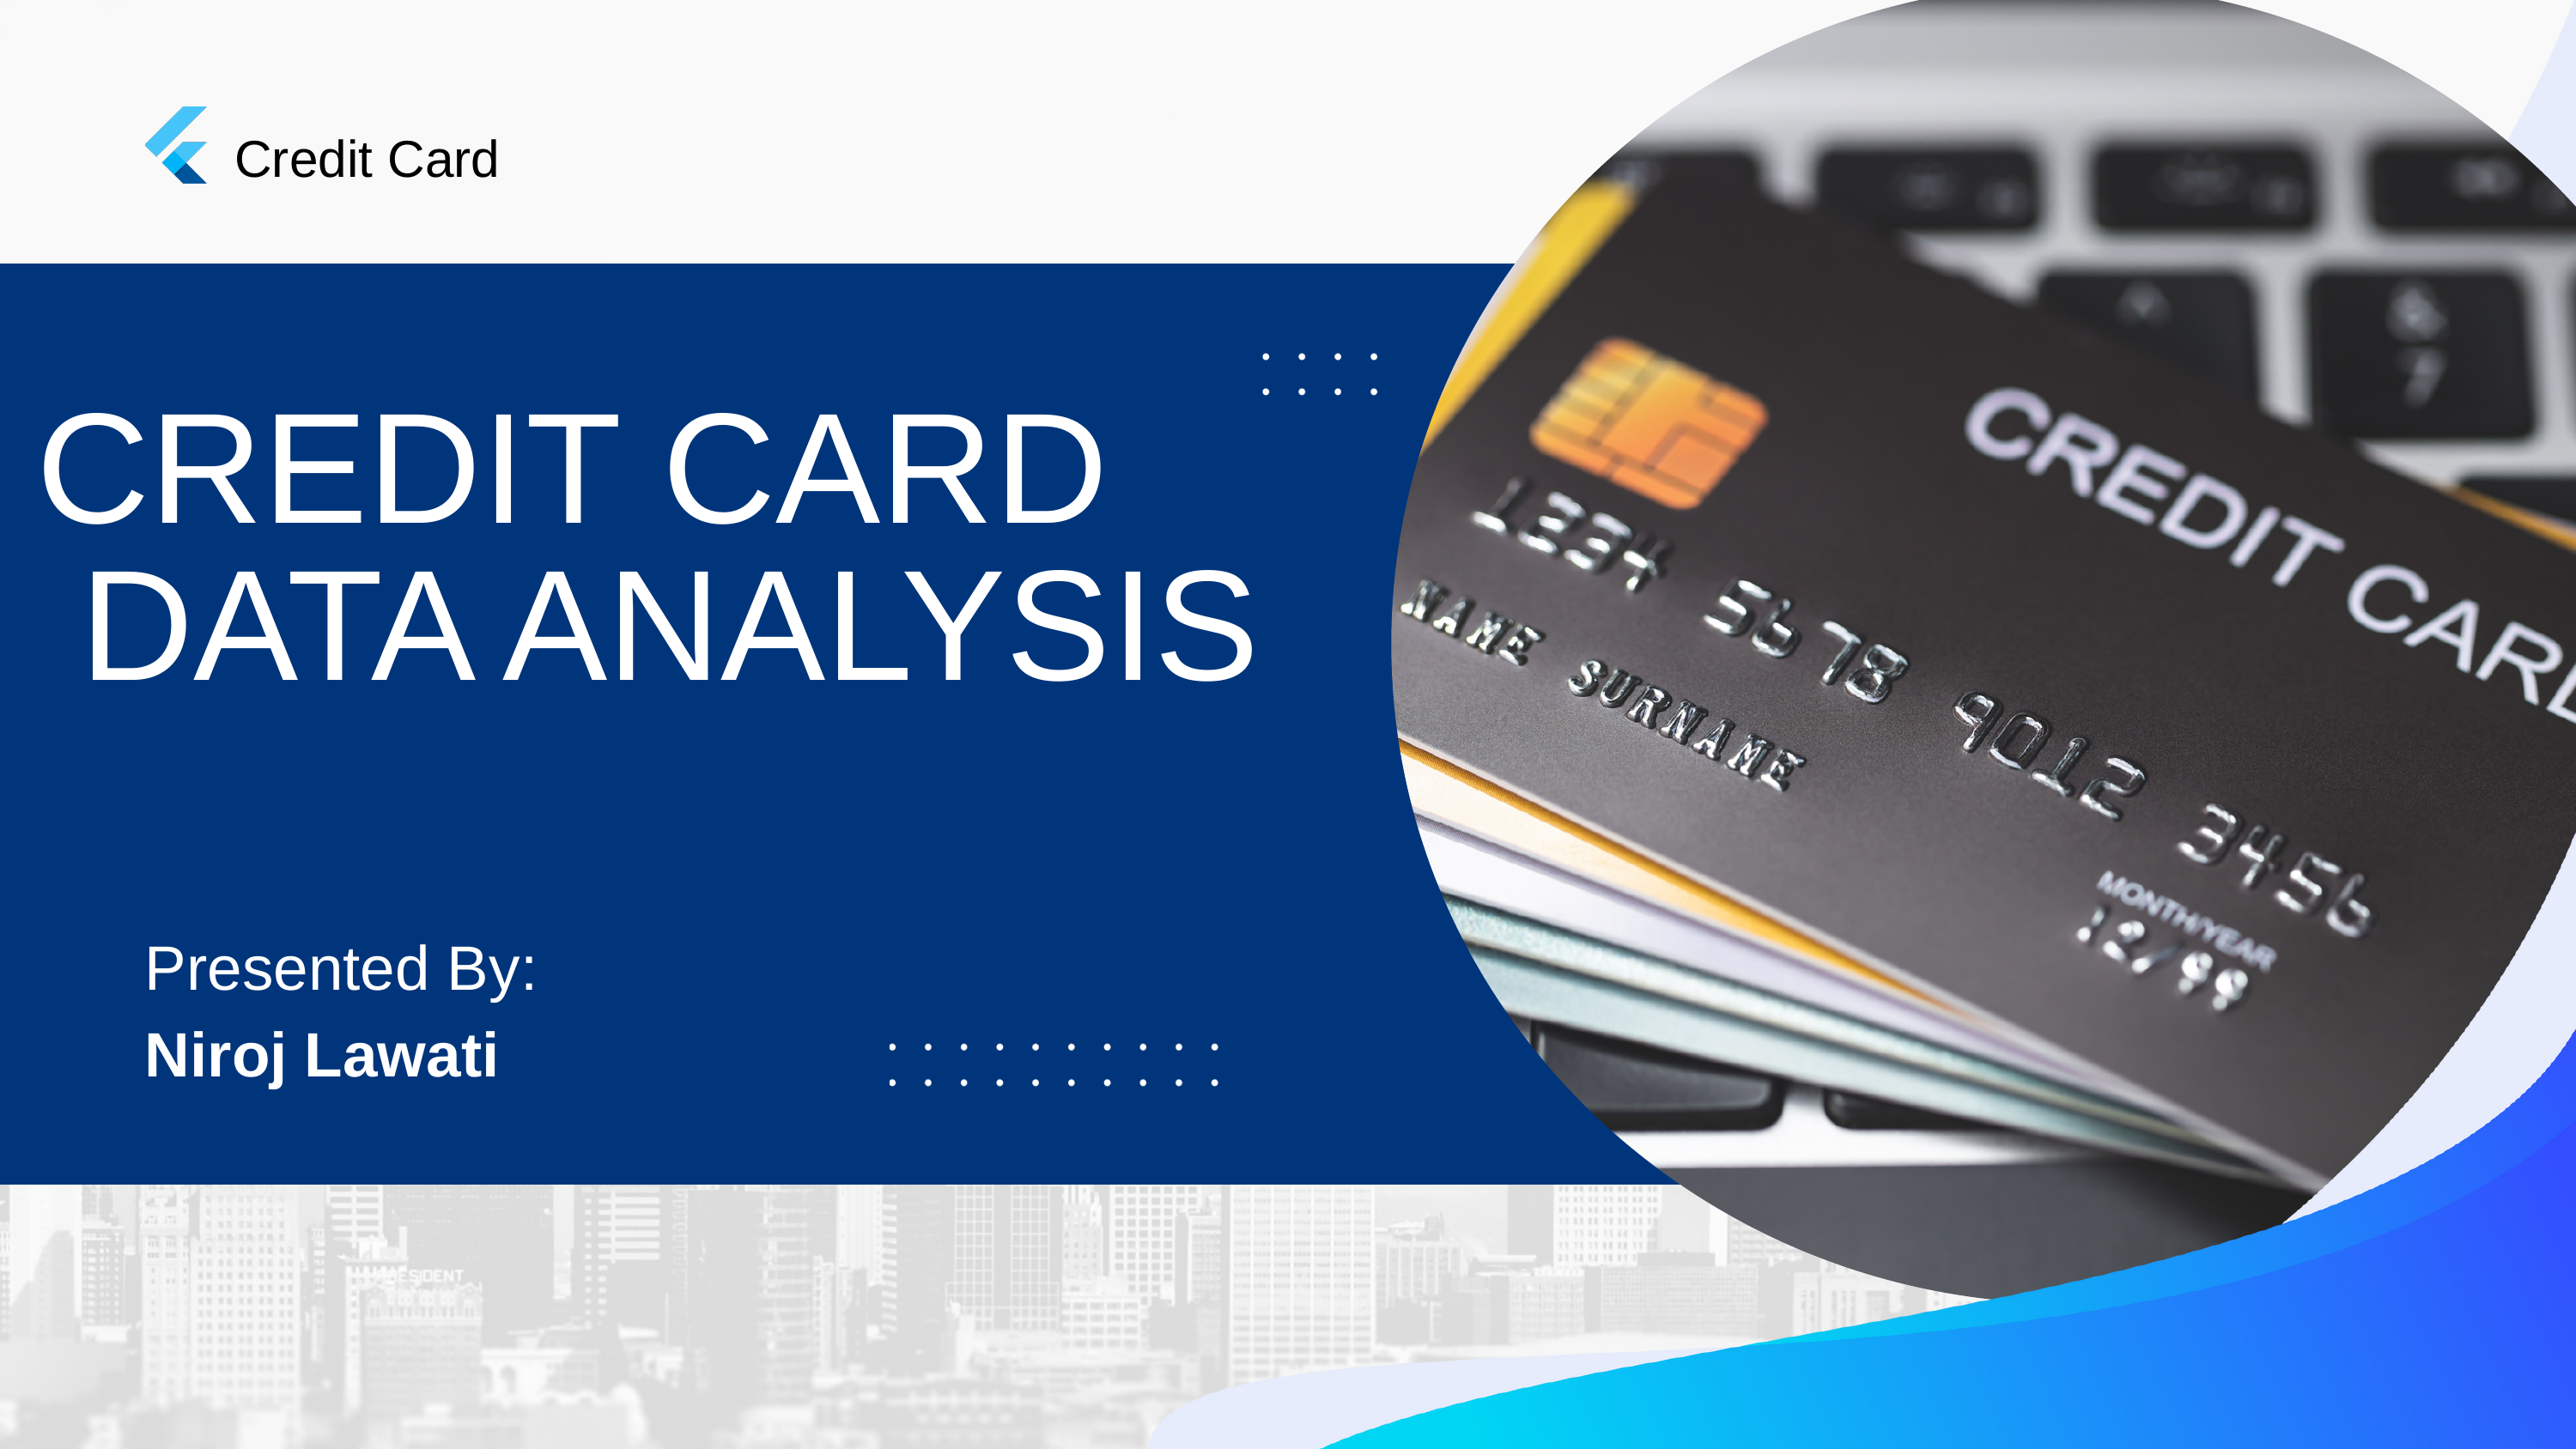

Credit Card

CREDIT CARD
 DATA ANALYSIS

Presented By:
Niroj Lawati